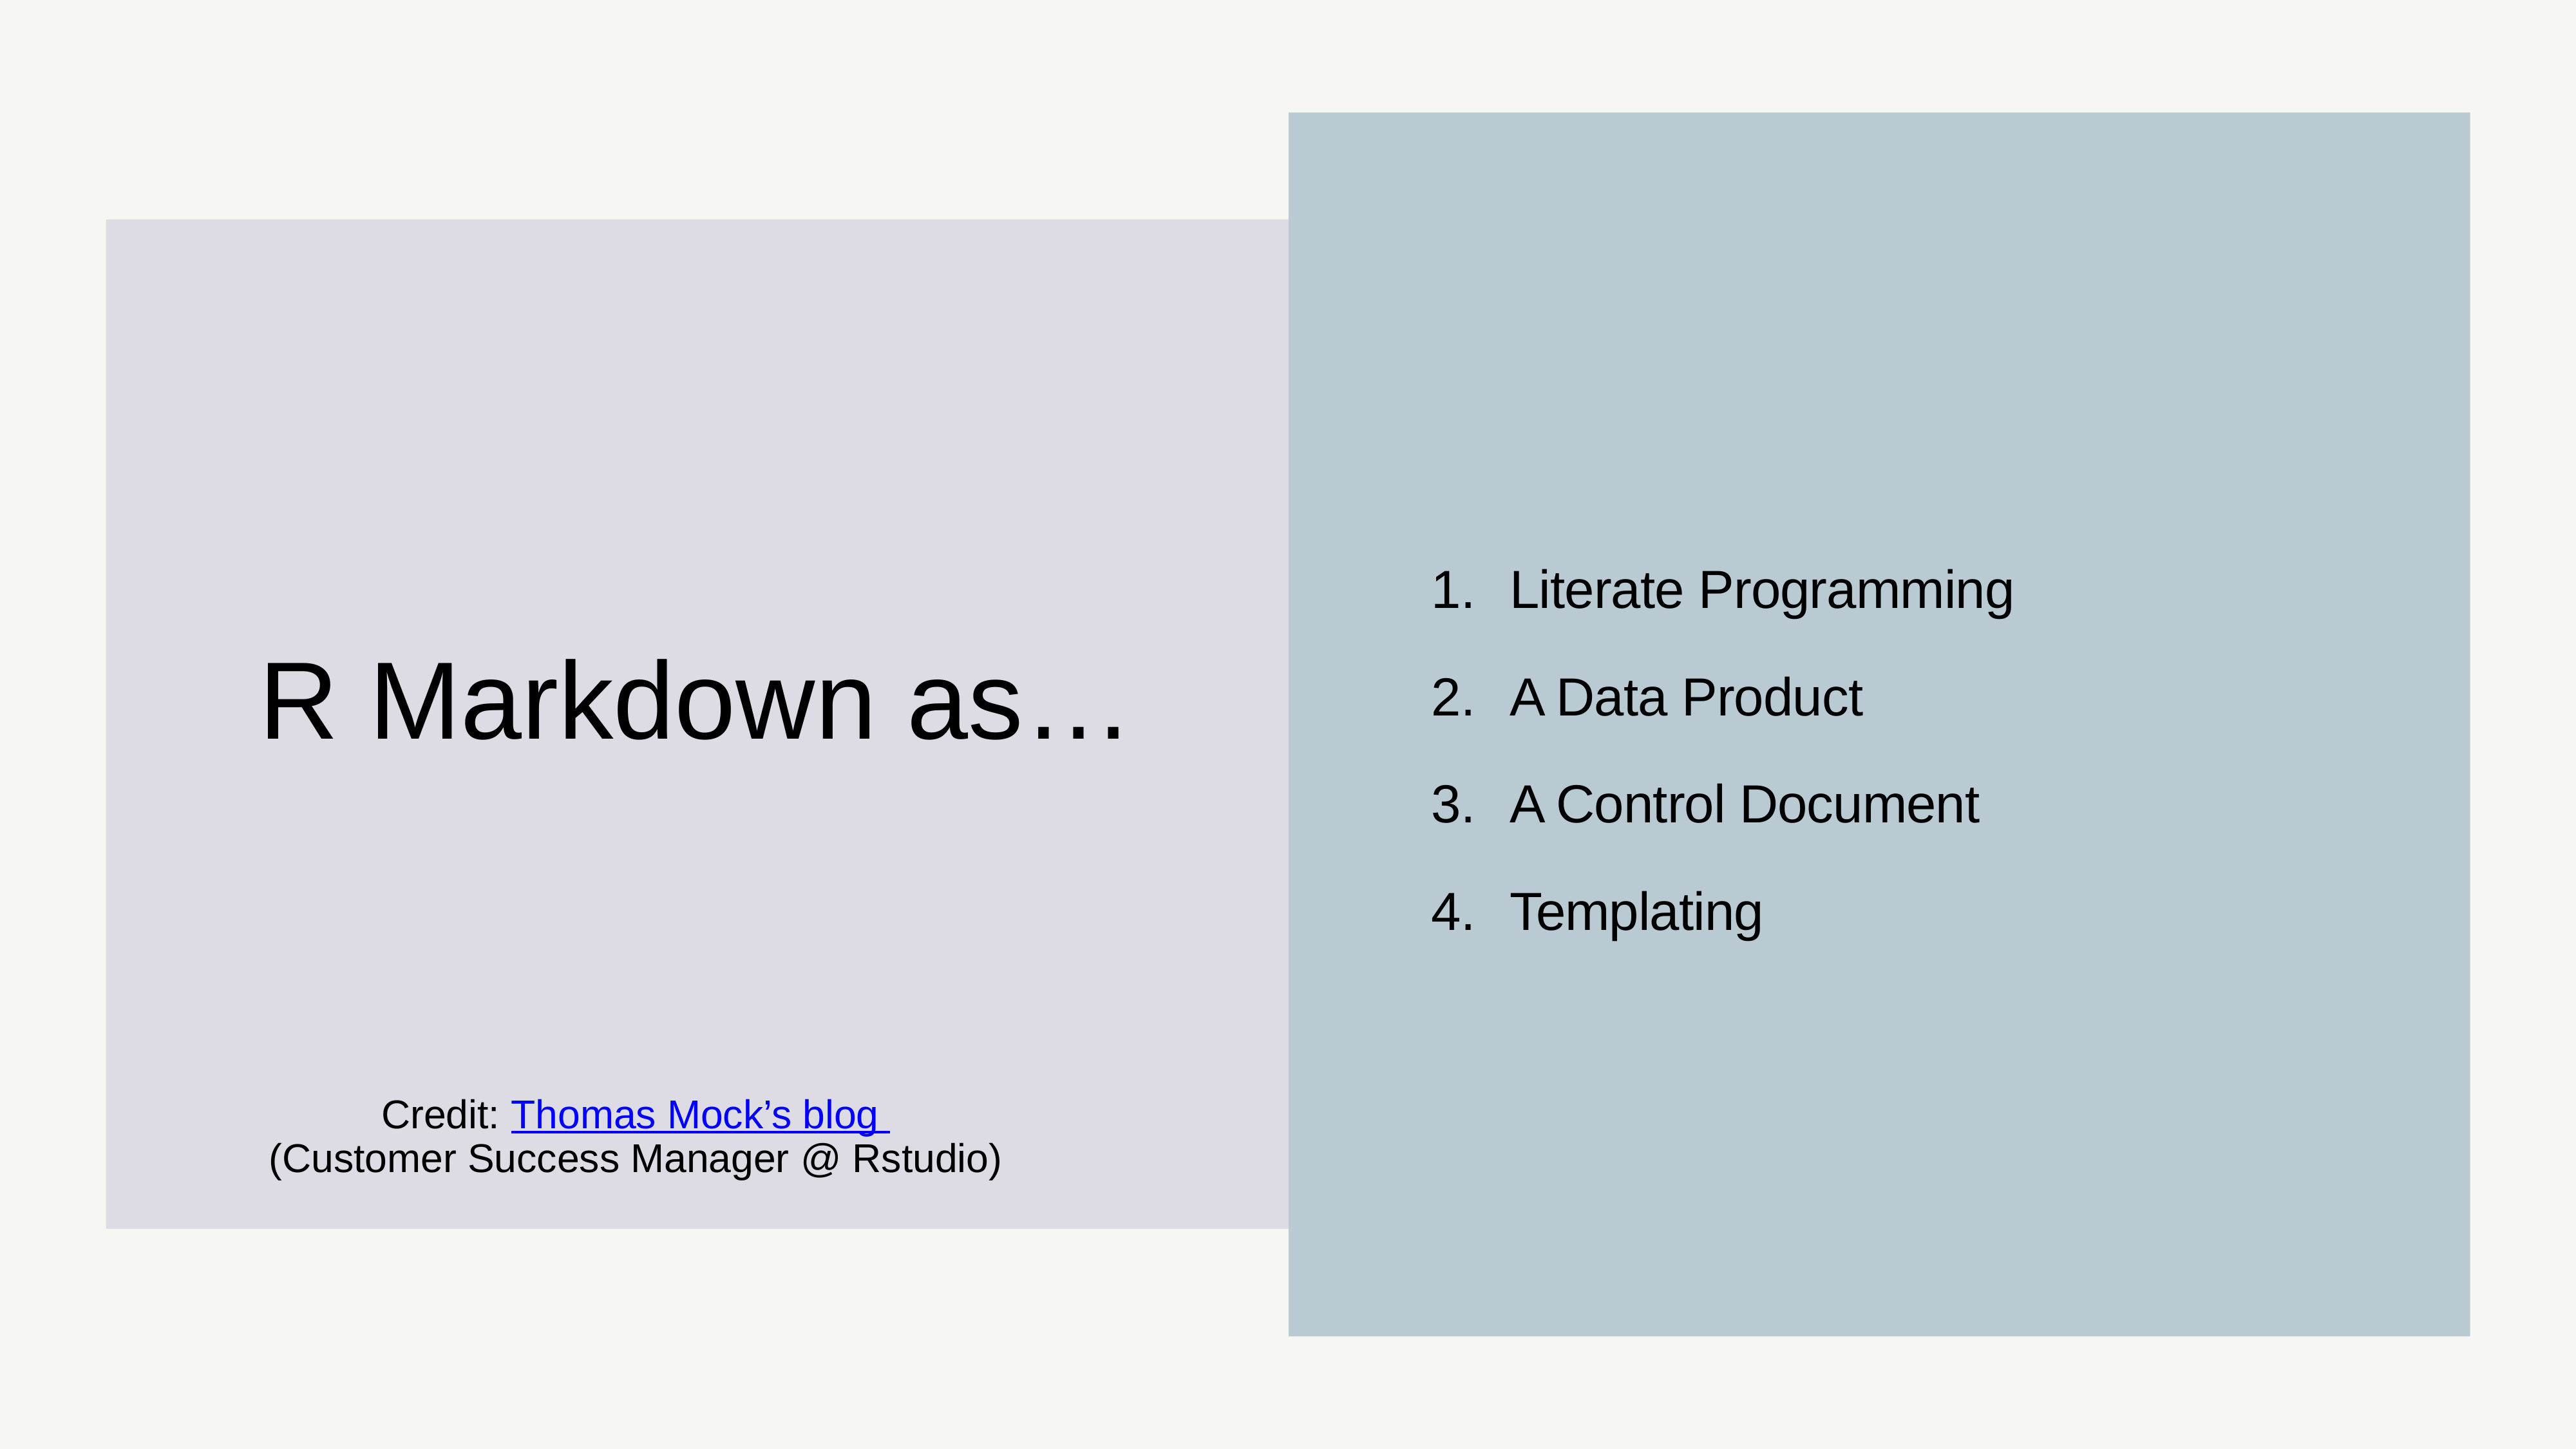

Literate Programming
A Data Product
A Control Document
Templating
# R Markdown as…
Credit: Thomas Mock’s blog
(Customer Success Manager @ Rstudio)